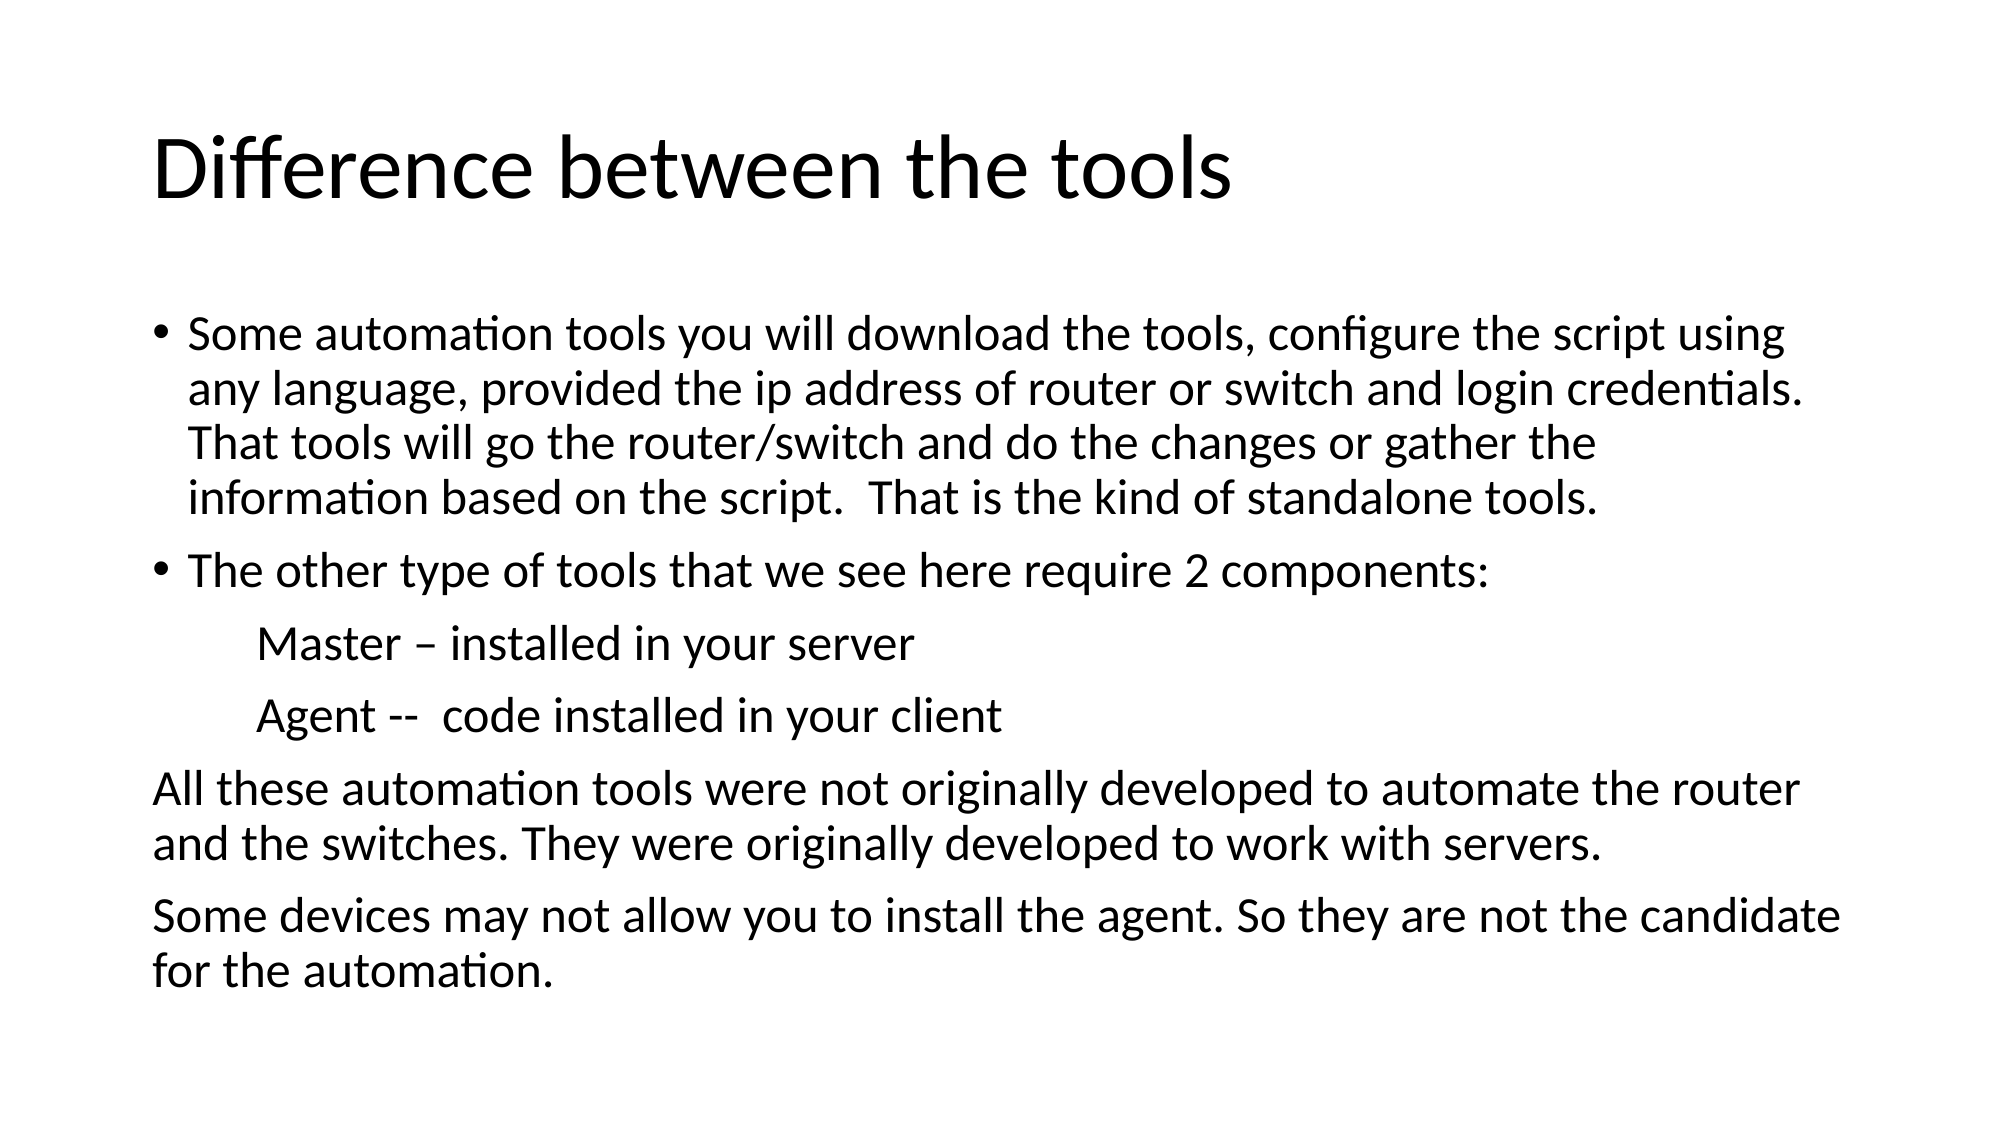

# Difference between the tools
Some automation tools you will download the tools, configure the script using any language, provided the ip address of router or switch and login credentials. That tools will go the router/switch and do the changes or gather the information based on the script.  That is the kind of standalone tools.
The other type of tools that we see here require 2 components:
         Master – installed in your server
         Agent --  code installed in your client
All these automation tools were not originally developed to automate the router and the switches. They were originally developed to work with servers.
Some devices may not allow you to install the agent. So they are not the candidate for the automation.